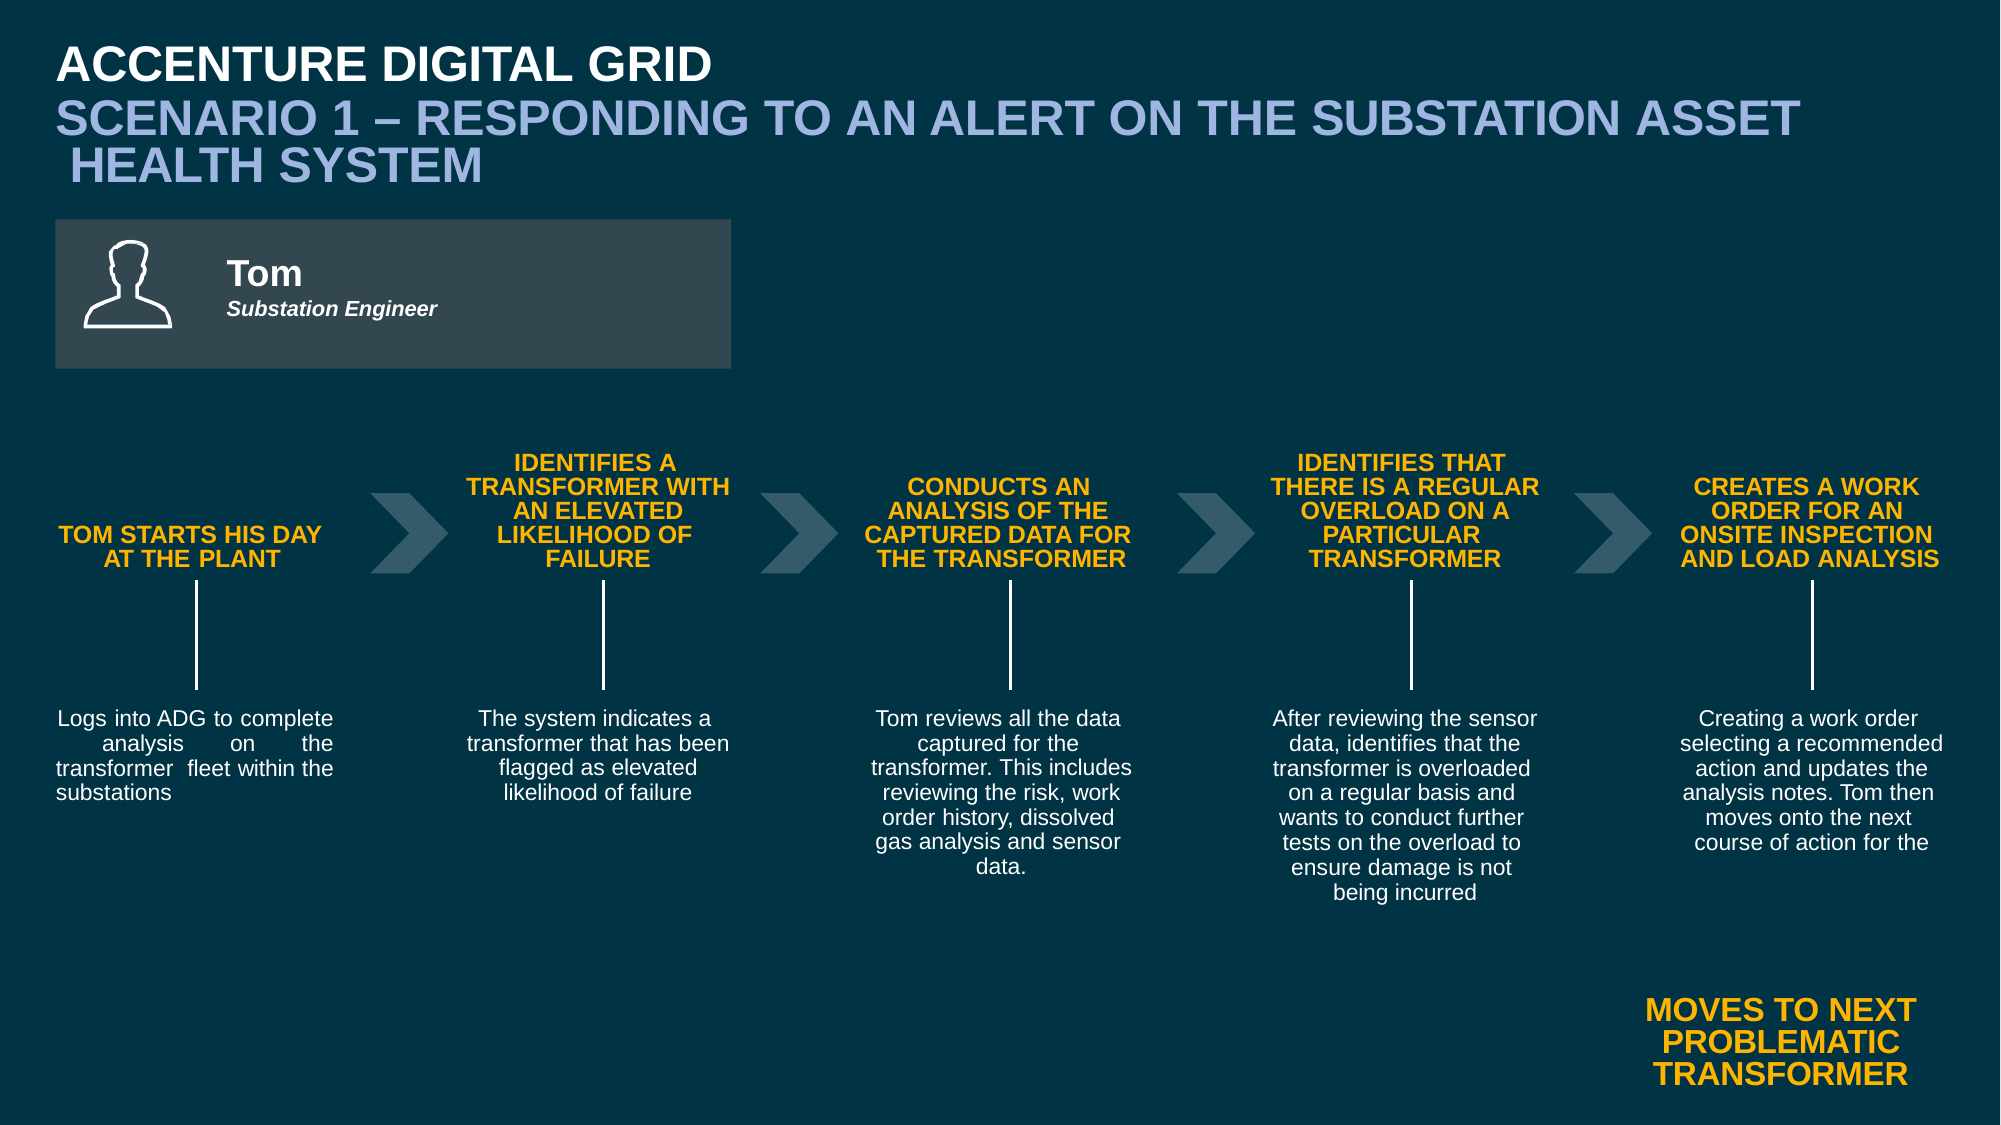

# ACCENTURE DIGITAL GRID
SCENARIO 1 – RESPONDING TO AN ALERT ON THE SUBSTATION ASSET  HEALTH SYSTEM

Tom
Substation Engineer
IDENTIFIES A  TRANSFORMER WITH  AN ELEVATED  LIKELIHOOD OF  FAILURE
IDENTIFIES THAT  THERE IS A REGULAR  OVERLOAD ON A  PARTICULAR  TRANSFORMER
CONDUCTS AN  ANALYSIS OF THE  CAPTURED DATA FOR  THE TRANSFORMER
CREATES A WORK  ORDER FOR AN  ONSITE INSPECTION  AND LOAD ANALYSIS

TOM STARTS HIS DAY  AT THE PLANT

Logs into ADG to complete  analysis on the transformer  fleet within the substations
After reviewing the sensor  data, identifies that the  transformer is overloaded  on a regular basis and  wants to conduct further  tests on the overload to  ensure damage is not  being incurred
Creating a work order  selecting a recommended  action and updates the  analysis notes. Tom then  moves onto the next  course of action for the
The system indicates a  transformer that has been  flagged as elevated  likelihood of failure
Tom reviews all the data  captured for the  transformer. This includes  reviewing the risk, work  order history, dissolved  gas analysis and sensor  data.
MOVES TO NEXT  PROBLEMATIC  TRANSFORMER